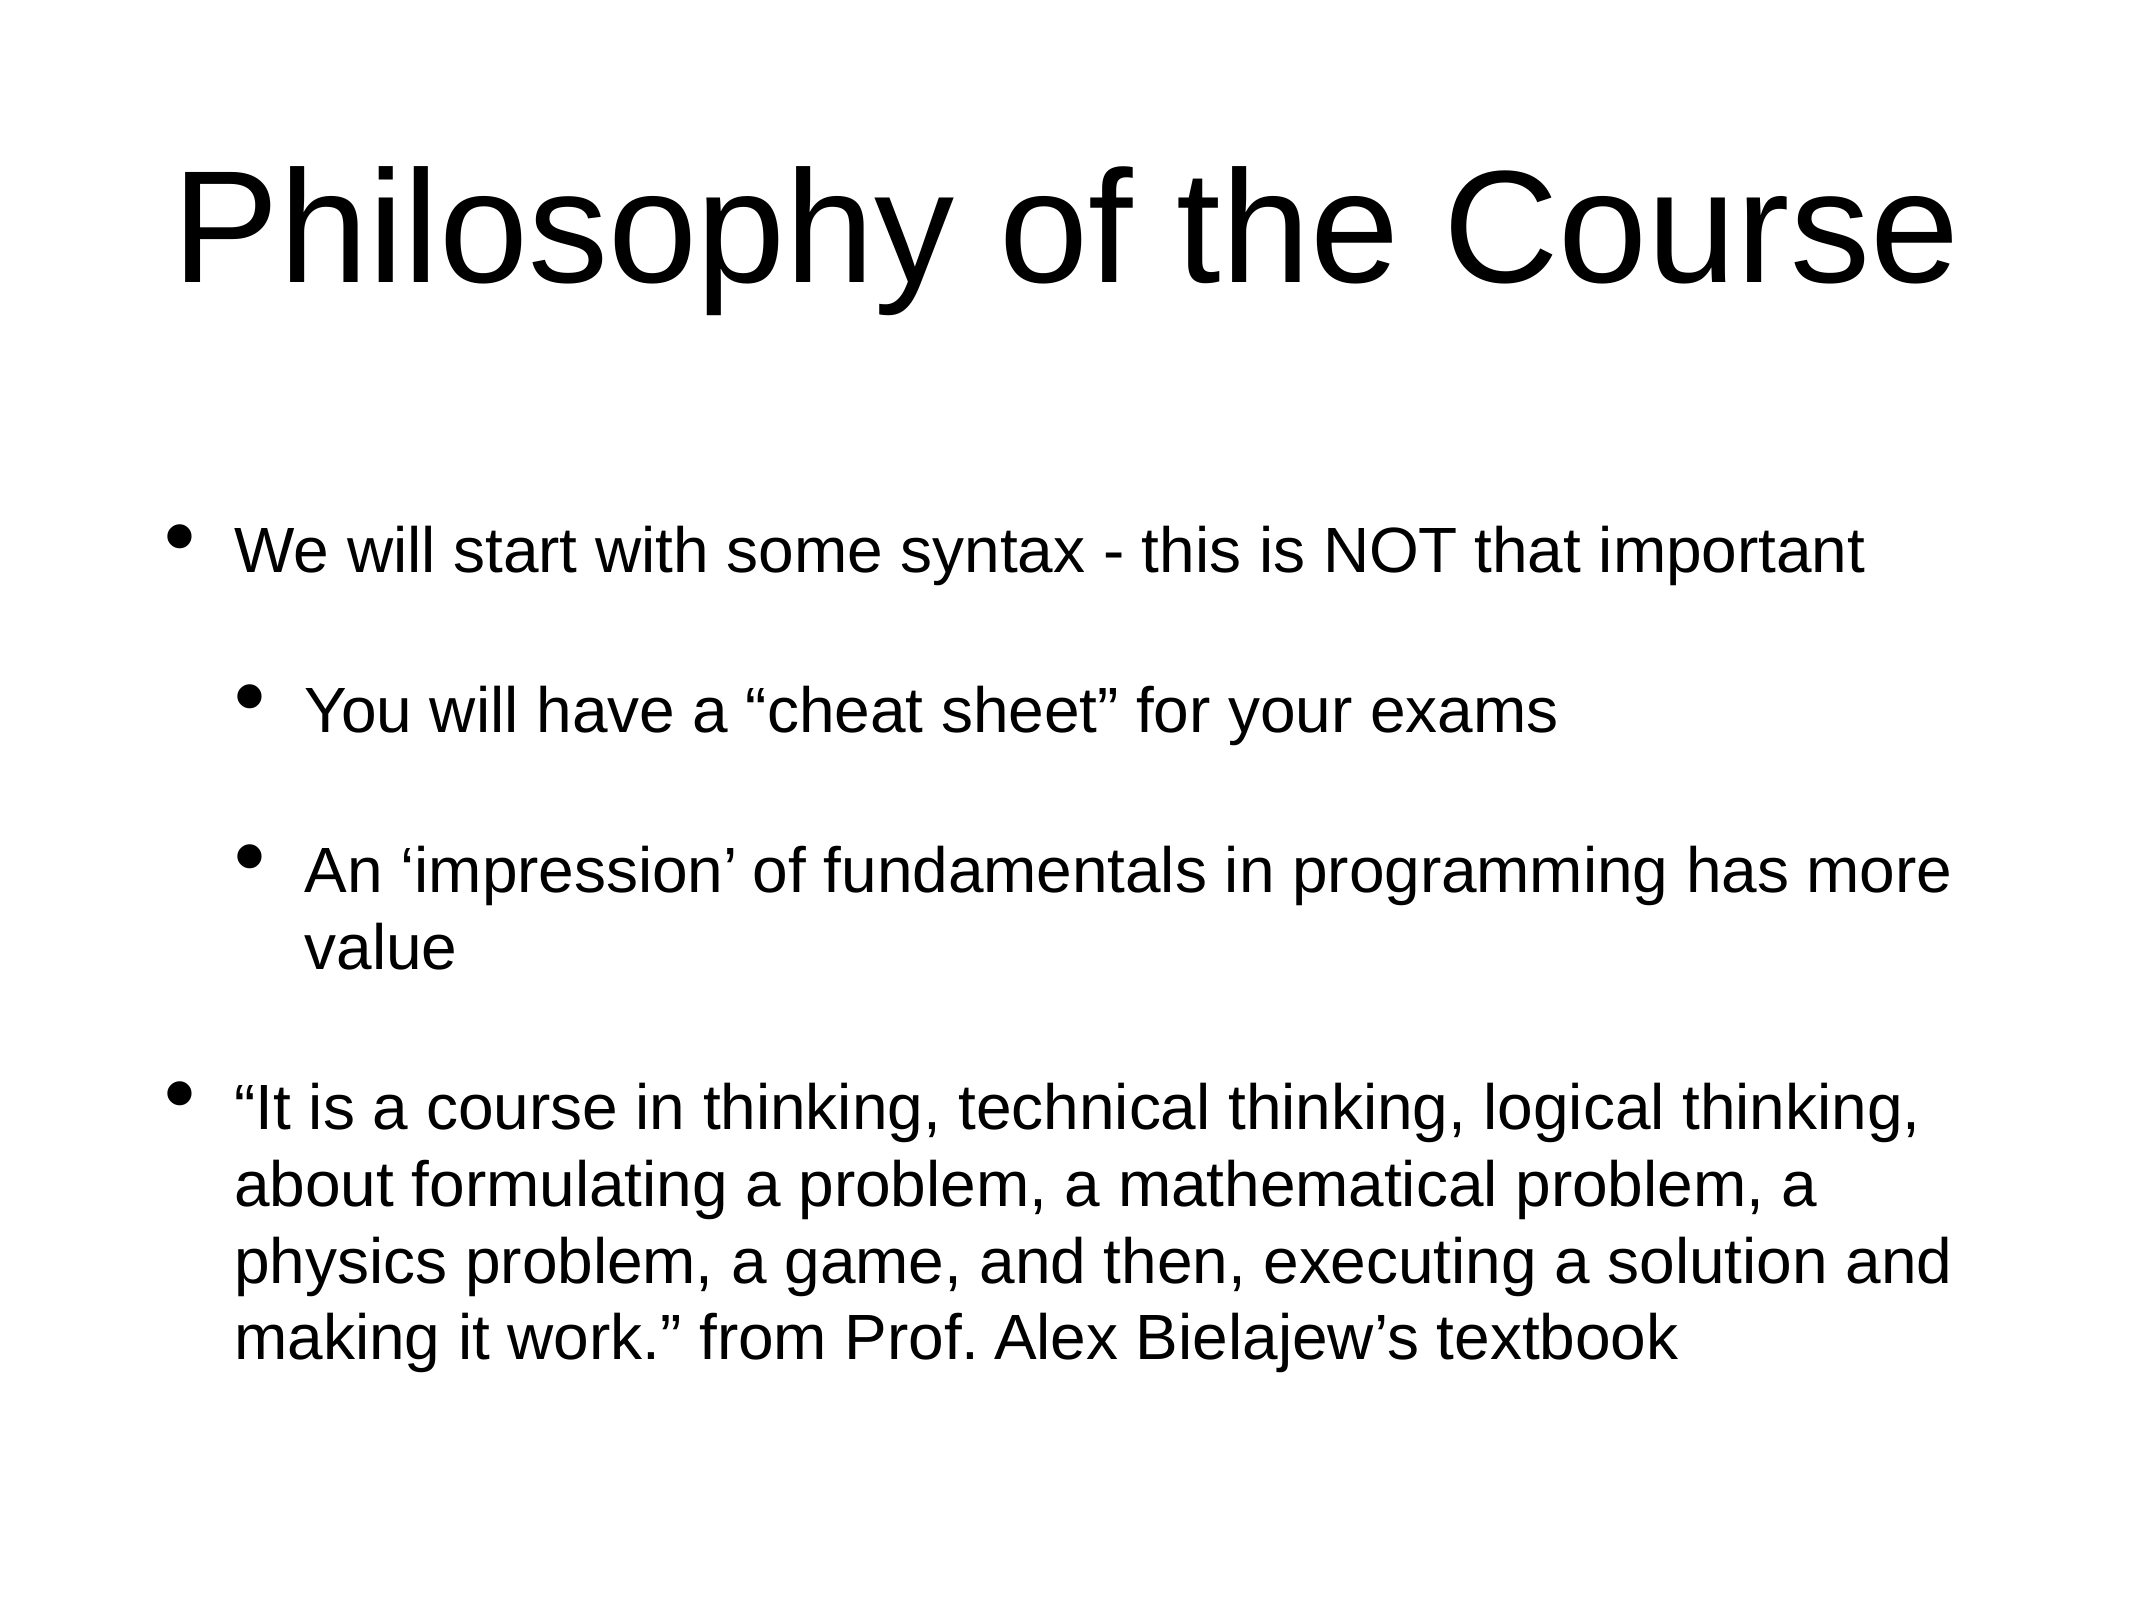

# Philosophy of the Course
We will start with some syntax - this is NOT that important
You will have a “cheat sheet” for your exams
An ‘impression’ of fundamentals in programming has more value
“It is a course in thinking, technical thinking, logical thinking, about formulating a problem, a mathematical problem, a physics problem, a game, and then, executing a solution and making it work.” from Prof. Alex Bielajew’s textbook